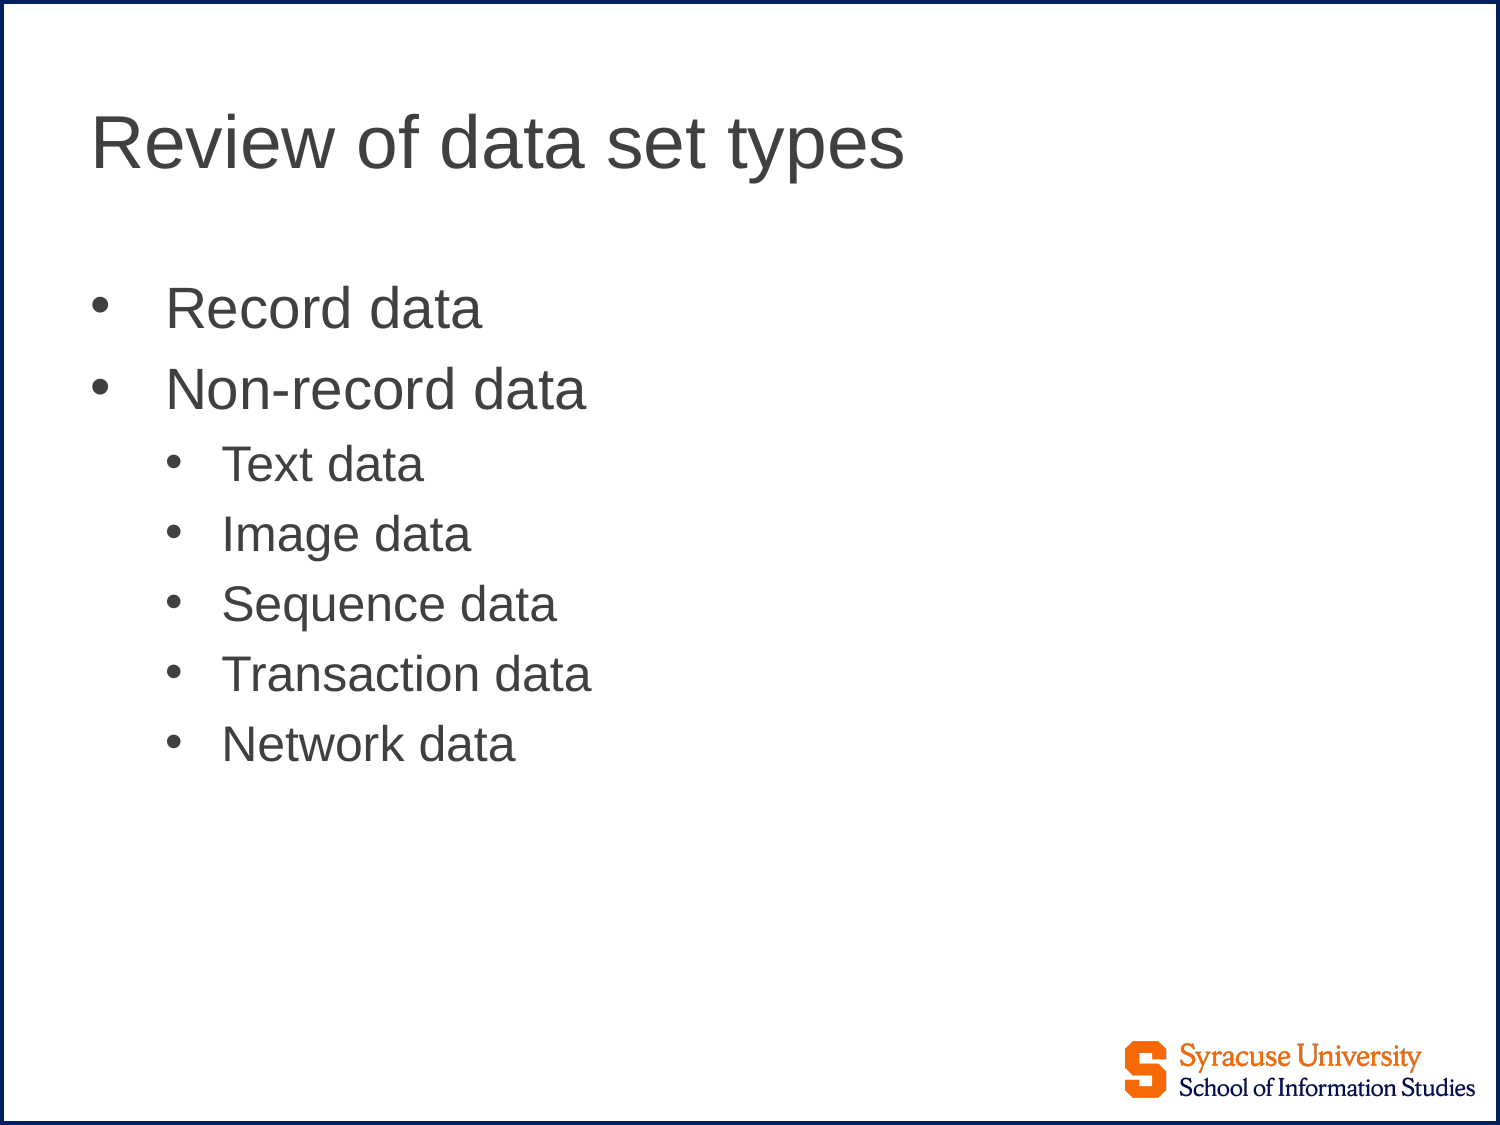

# Review of data set types
Record data
Non-record data
Text data
Image data
Sequence data
Transaction data
Network data